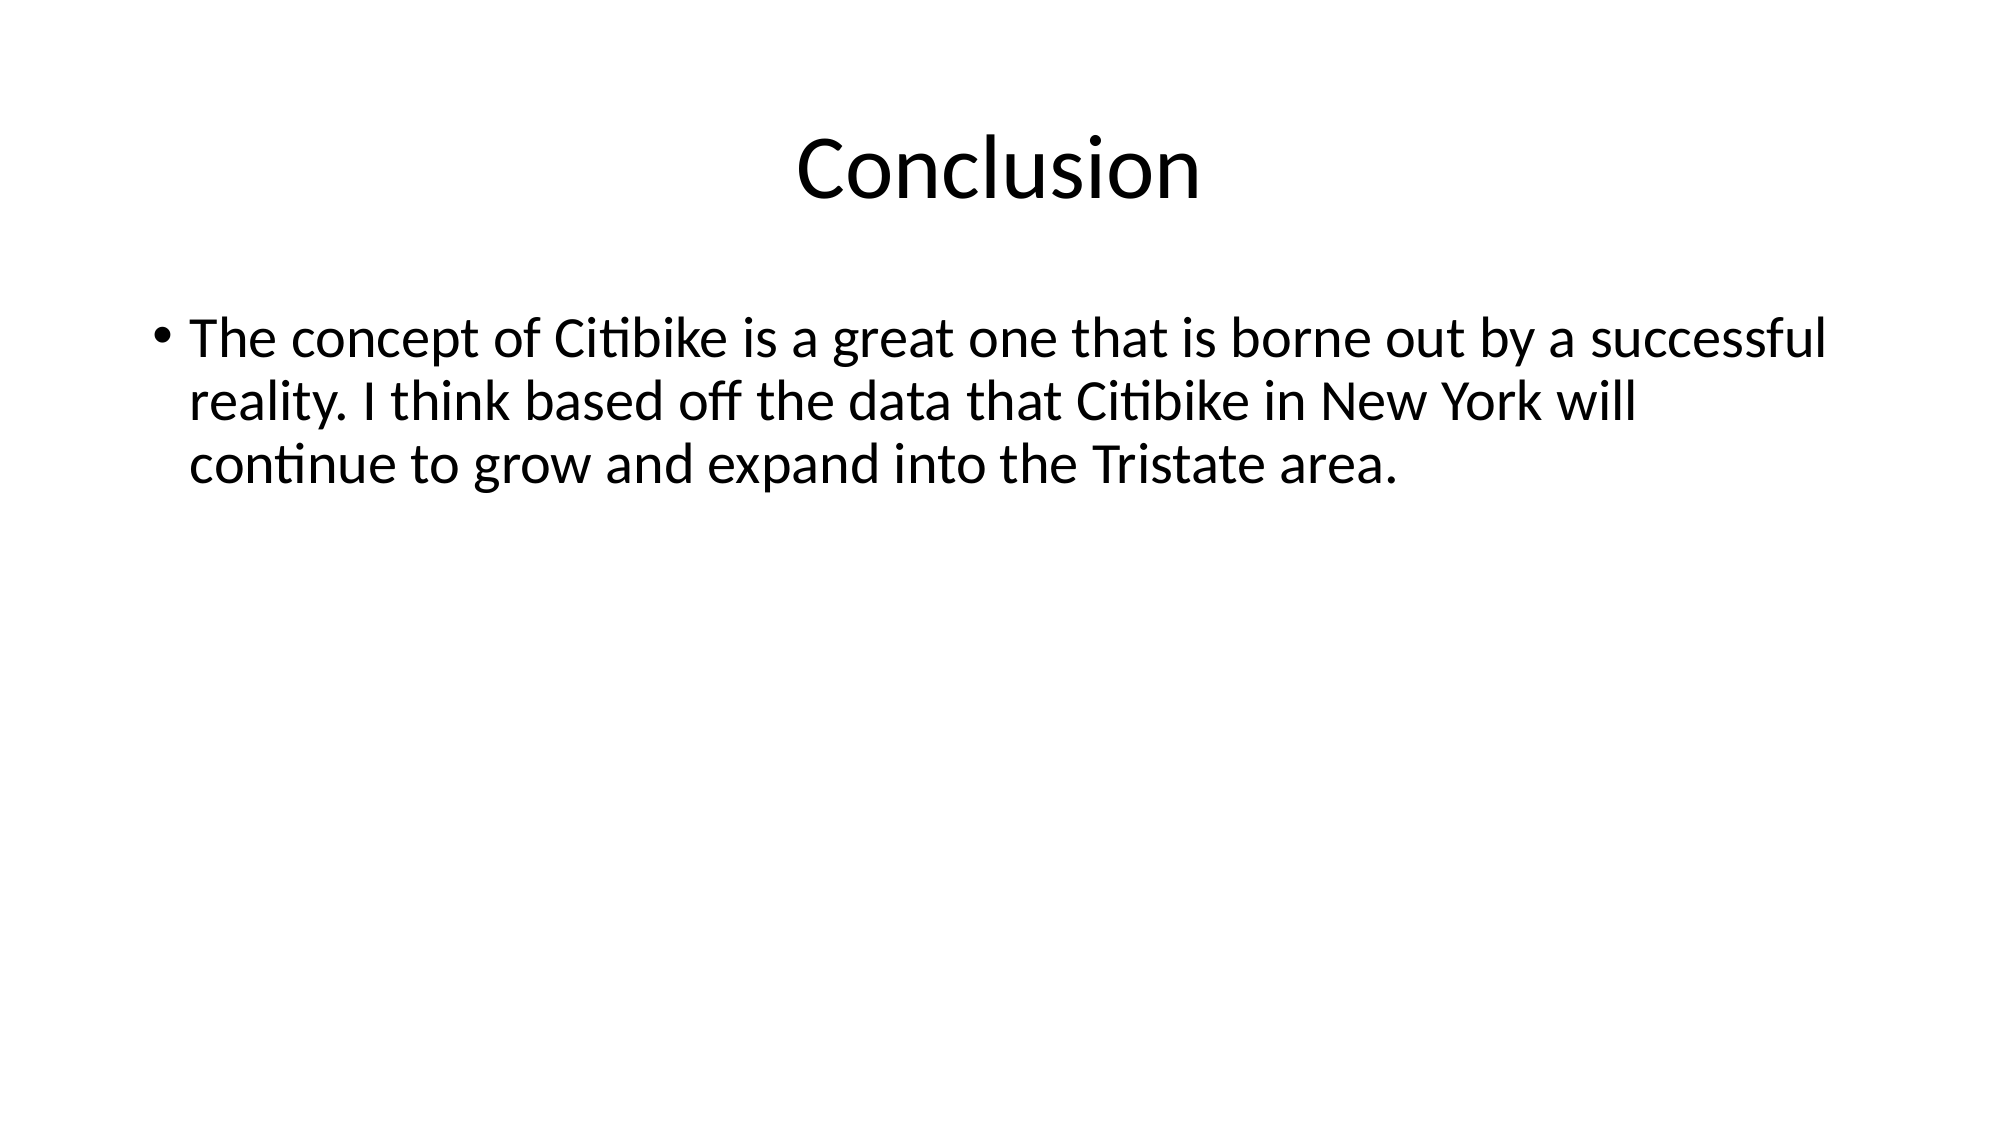

# Conclusion
The concept of Citibike is a great one that is borne out by a successful reality. I think based off the data that Citibike in New York will continue to grow and expand into the Tristate area.